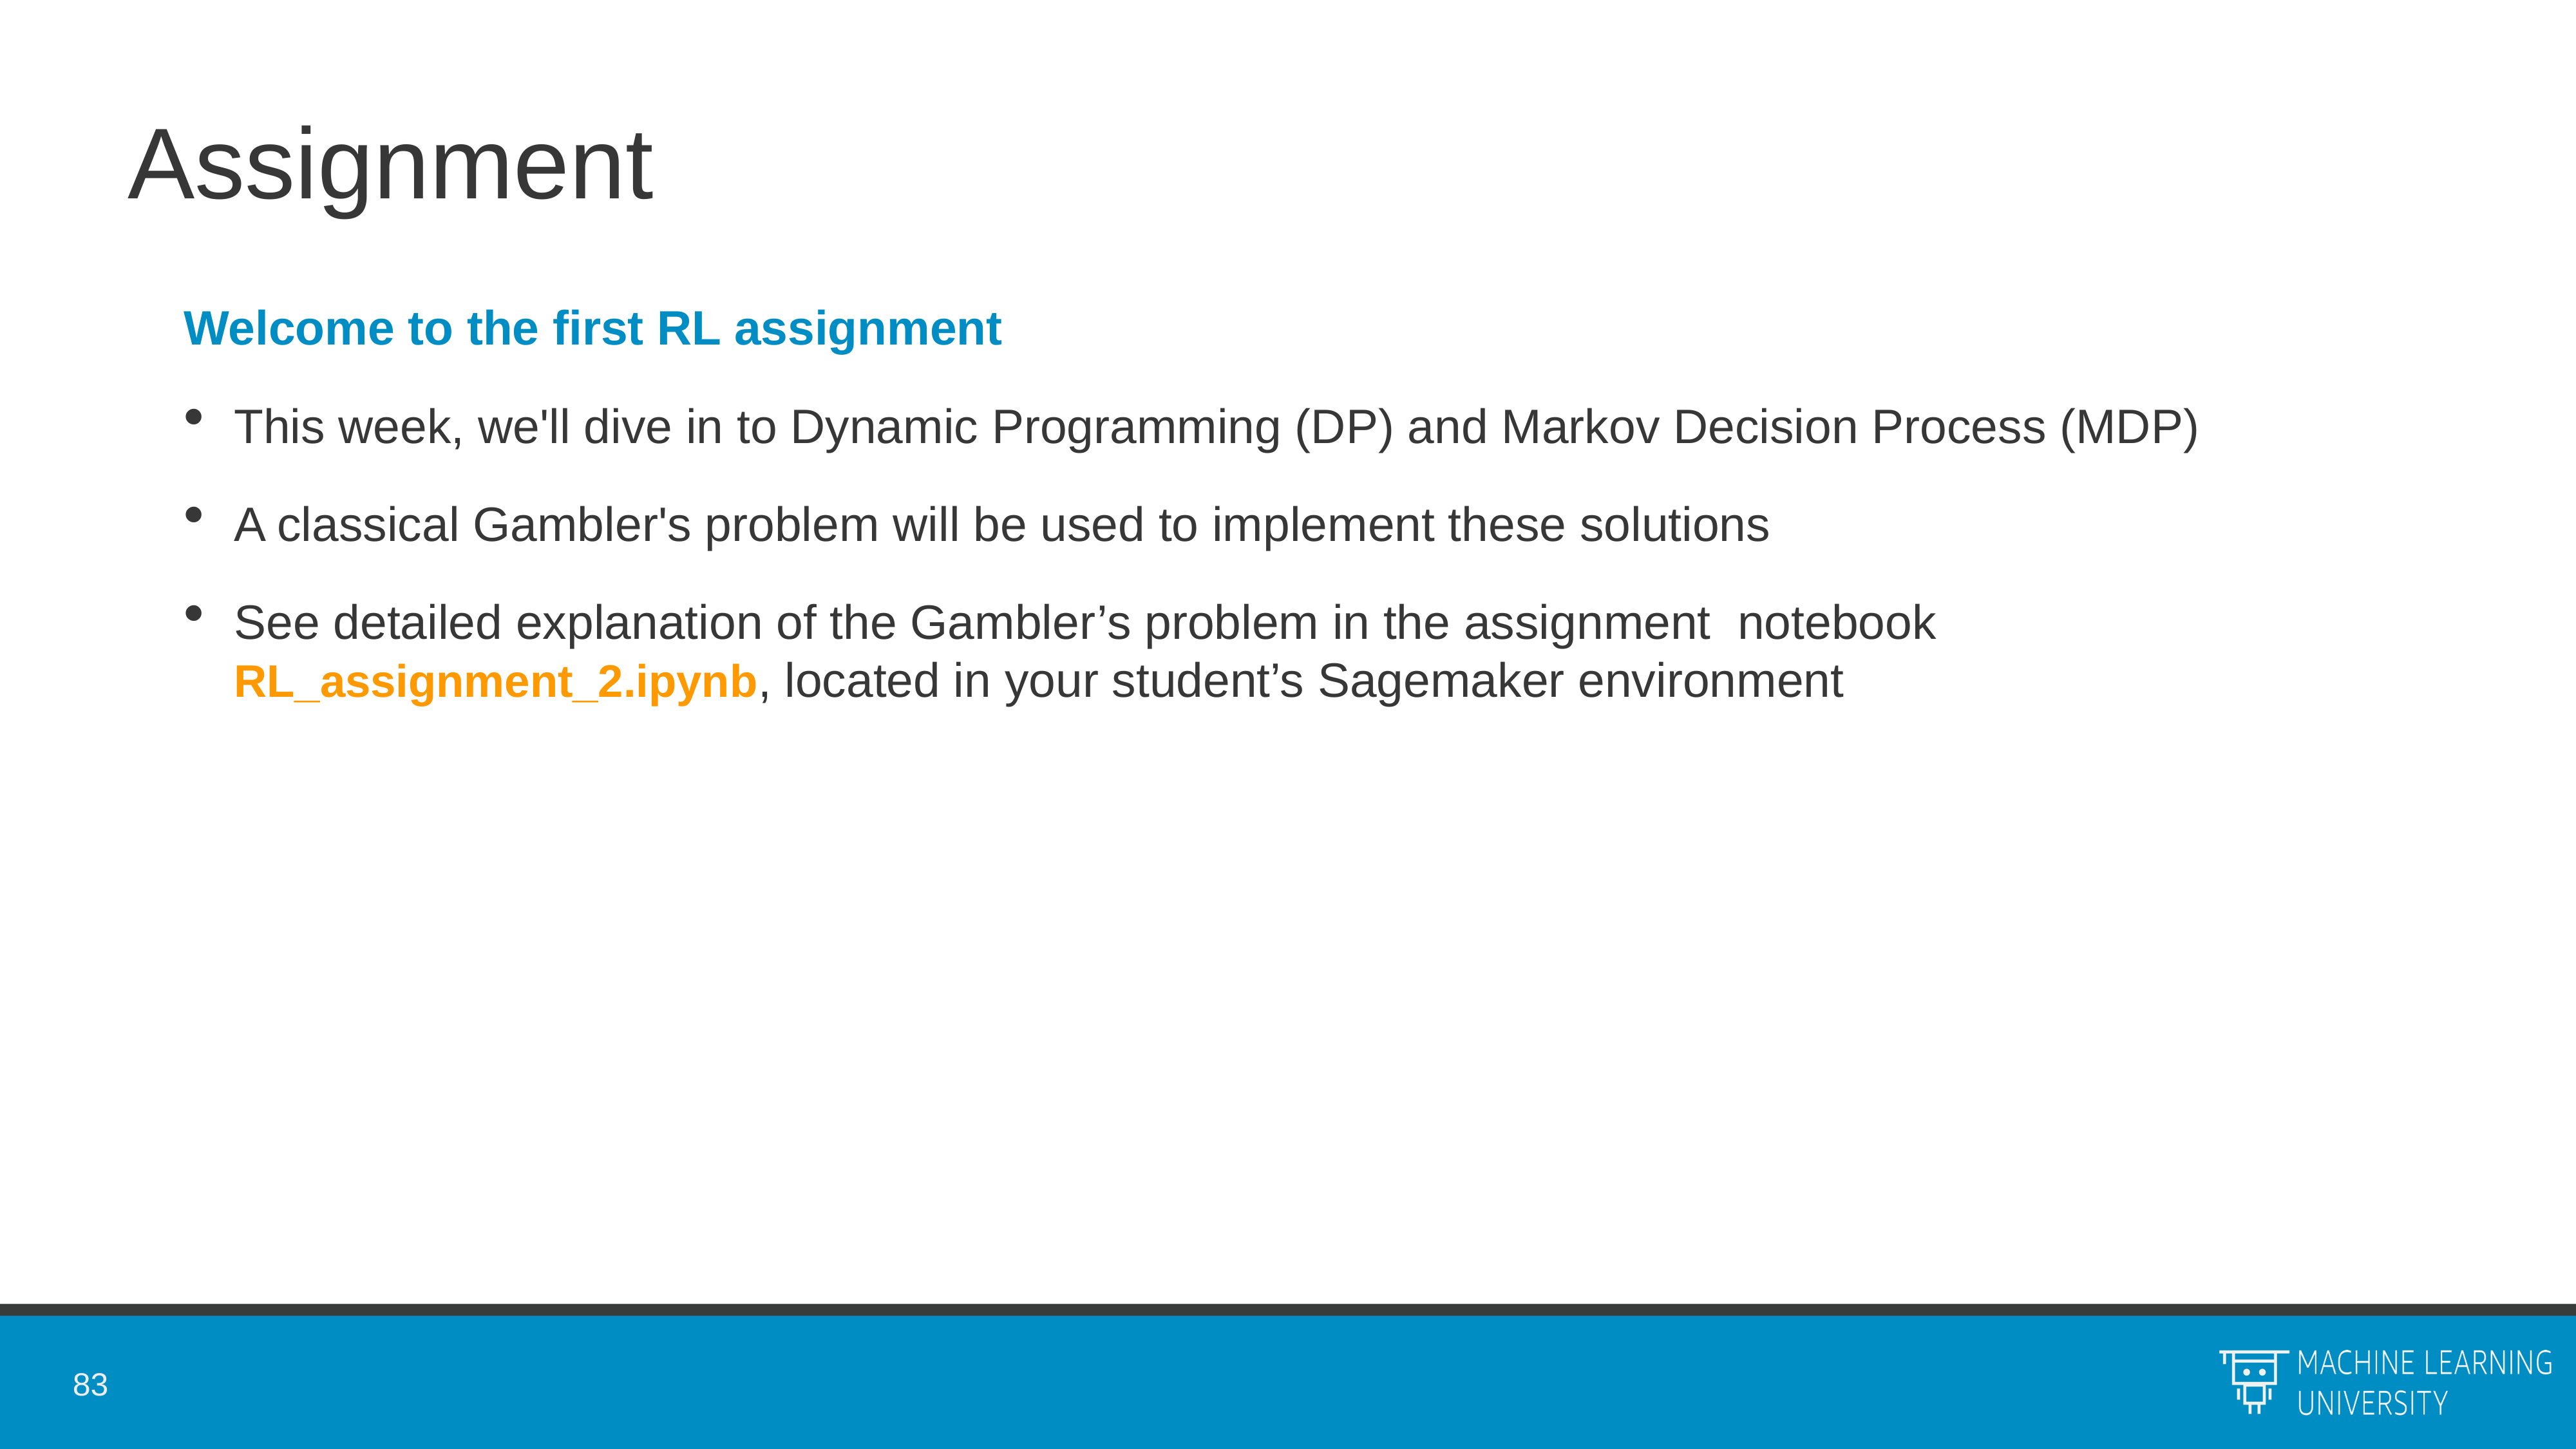

# Assignment
Welcome to the first RL assignment
This week, we'll dive in to Dynamic Programming (DP) and Markov Decision Process (MDP)
A classical Gambler's problem will be used to implement these solutions
See detailed explanation of the Gambler’s problem in the assignment  notebook RL_assignment_2.ipynb, located in your student’s Sagemaker environment
83